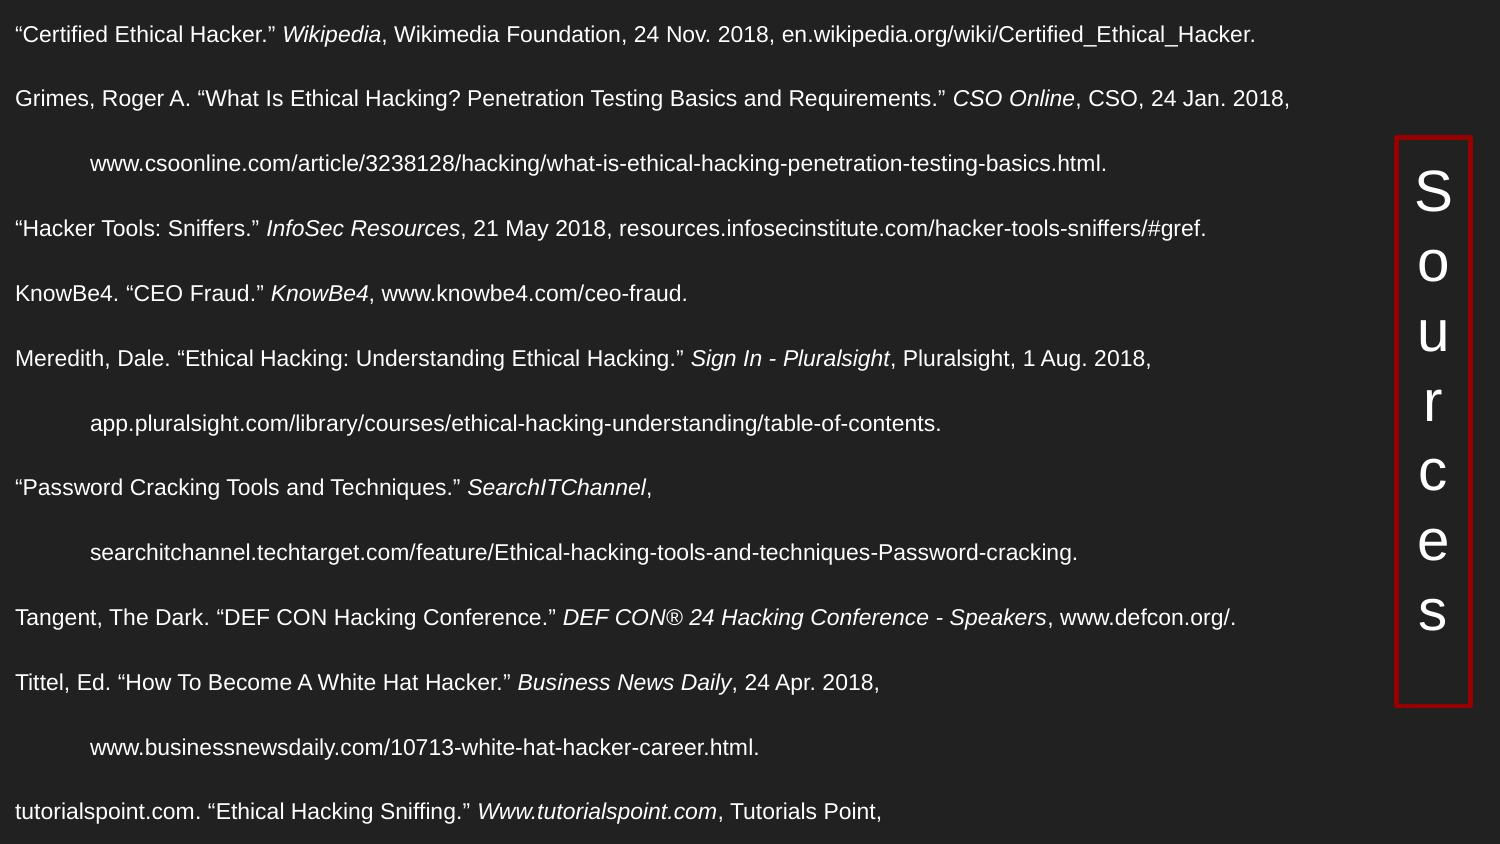

“Certified Ethical Hacker.” Wikipedia, Wikimedia Foundation, 24 Nov. 2018, en.wikipedia.org/wiki/Certified_Ethical_Hacker.
Grimes, Roger A. “What Is Ethical Hacking? Penetration Testing Basics and Requirements.” CSO Online, CSO, 24 Jan. 2018,
www.csoonline.com/article/3238128/hacking/what-is-ethical-hacking-penetration-testing-basics.html.
“Hacker Tools: Sniffers.” InfoSec Resources, 21 May 2018, resources.infosecinstitute.com/hacker-tools-sniffers/#gref.
KnowBe4. “CEO Fraud.” KnowBe4, www.knowbe4.com/ceo-fraud.
Meredith, Dale. “Ethical Hacking: Understanding Ethical Hacking.” Sign In - Pluralsight, Pluralsight, 1 Aug. 2018,
app.pluralsight.com/library/courses/ethical-hacking-understanding/table-of-contents.
“Password Cracking Tools and Techniques.” SearchITChannel,
searchitchannel.techtarget.com/feature/Ethical-hacking-tools-and-techniques-Password-cracking.
Tangent, The Dark. “DEF CON Hacking Conference.” DEF CON® 24 Hacking Conference - Speakers, www.defcon.org/.
Tittel, Ed. “How To Become A White Hat Hacker.” Business News Daily, 24 Apr. 2018,
www.businessnewsdaily.com/10713-white-hat-hacker-career.html.
tutorialspoint.com. “Ethical Hacking Sniffing.” Www.tutorialspoint.com, Tutorials Point,
www.tutorialspoint.com/ethical_hacking/ethical_hacking_sniffing.htm.

# Sources